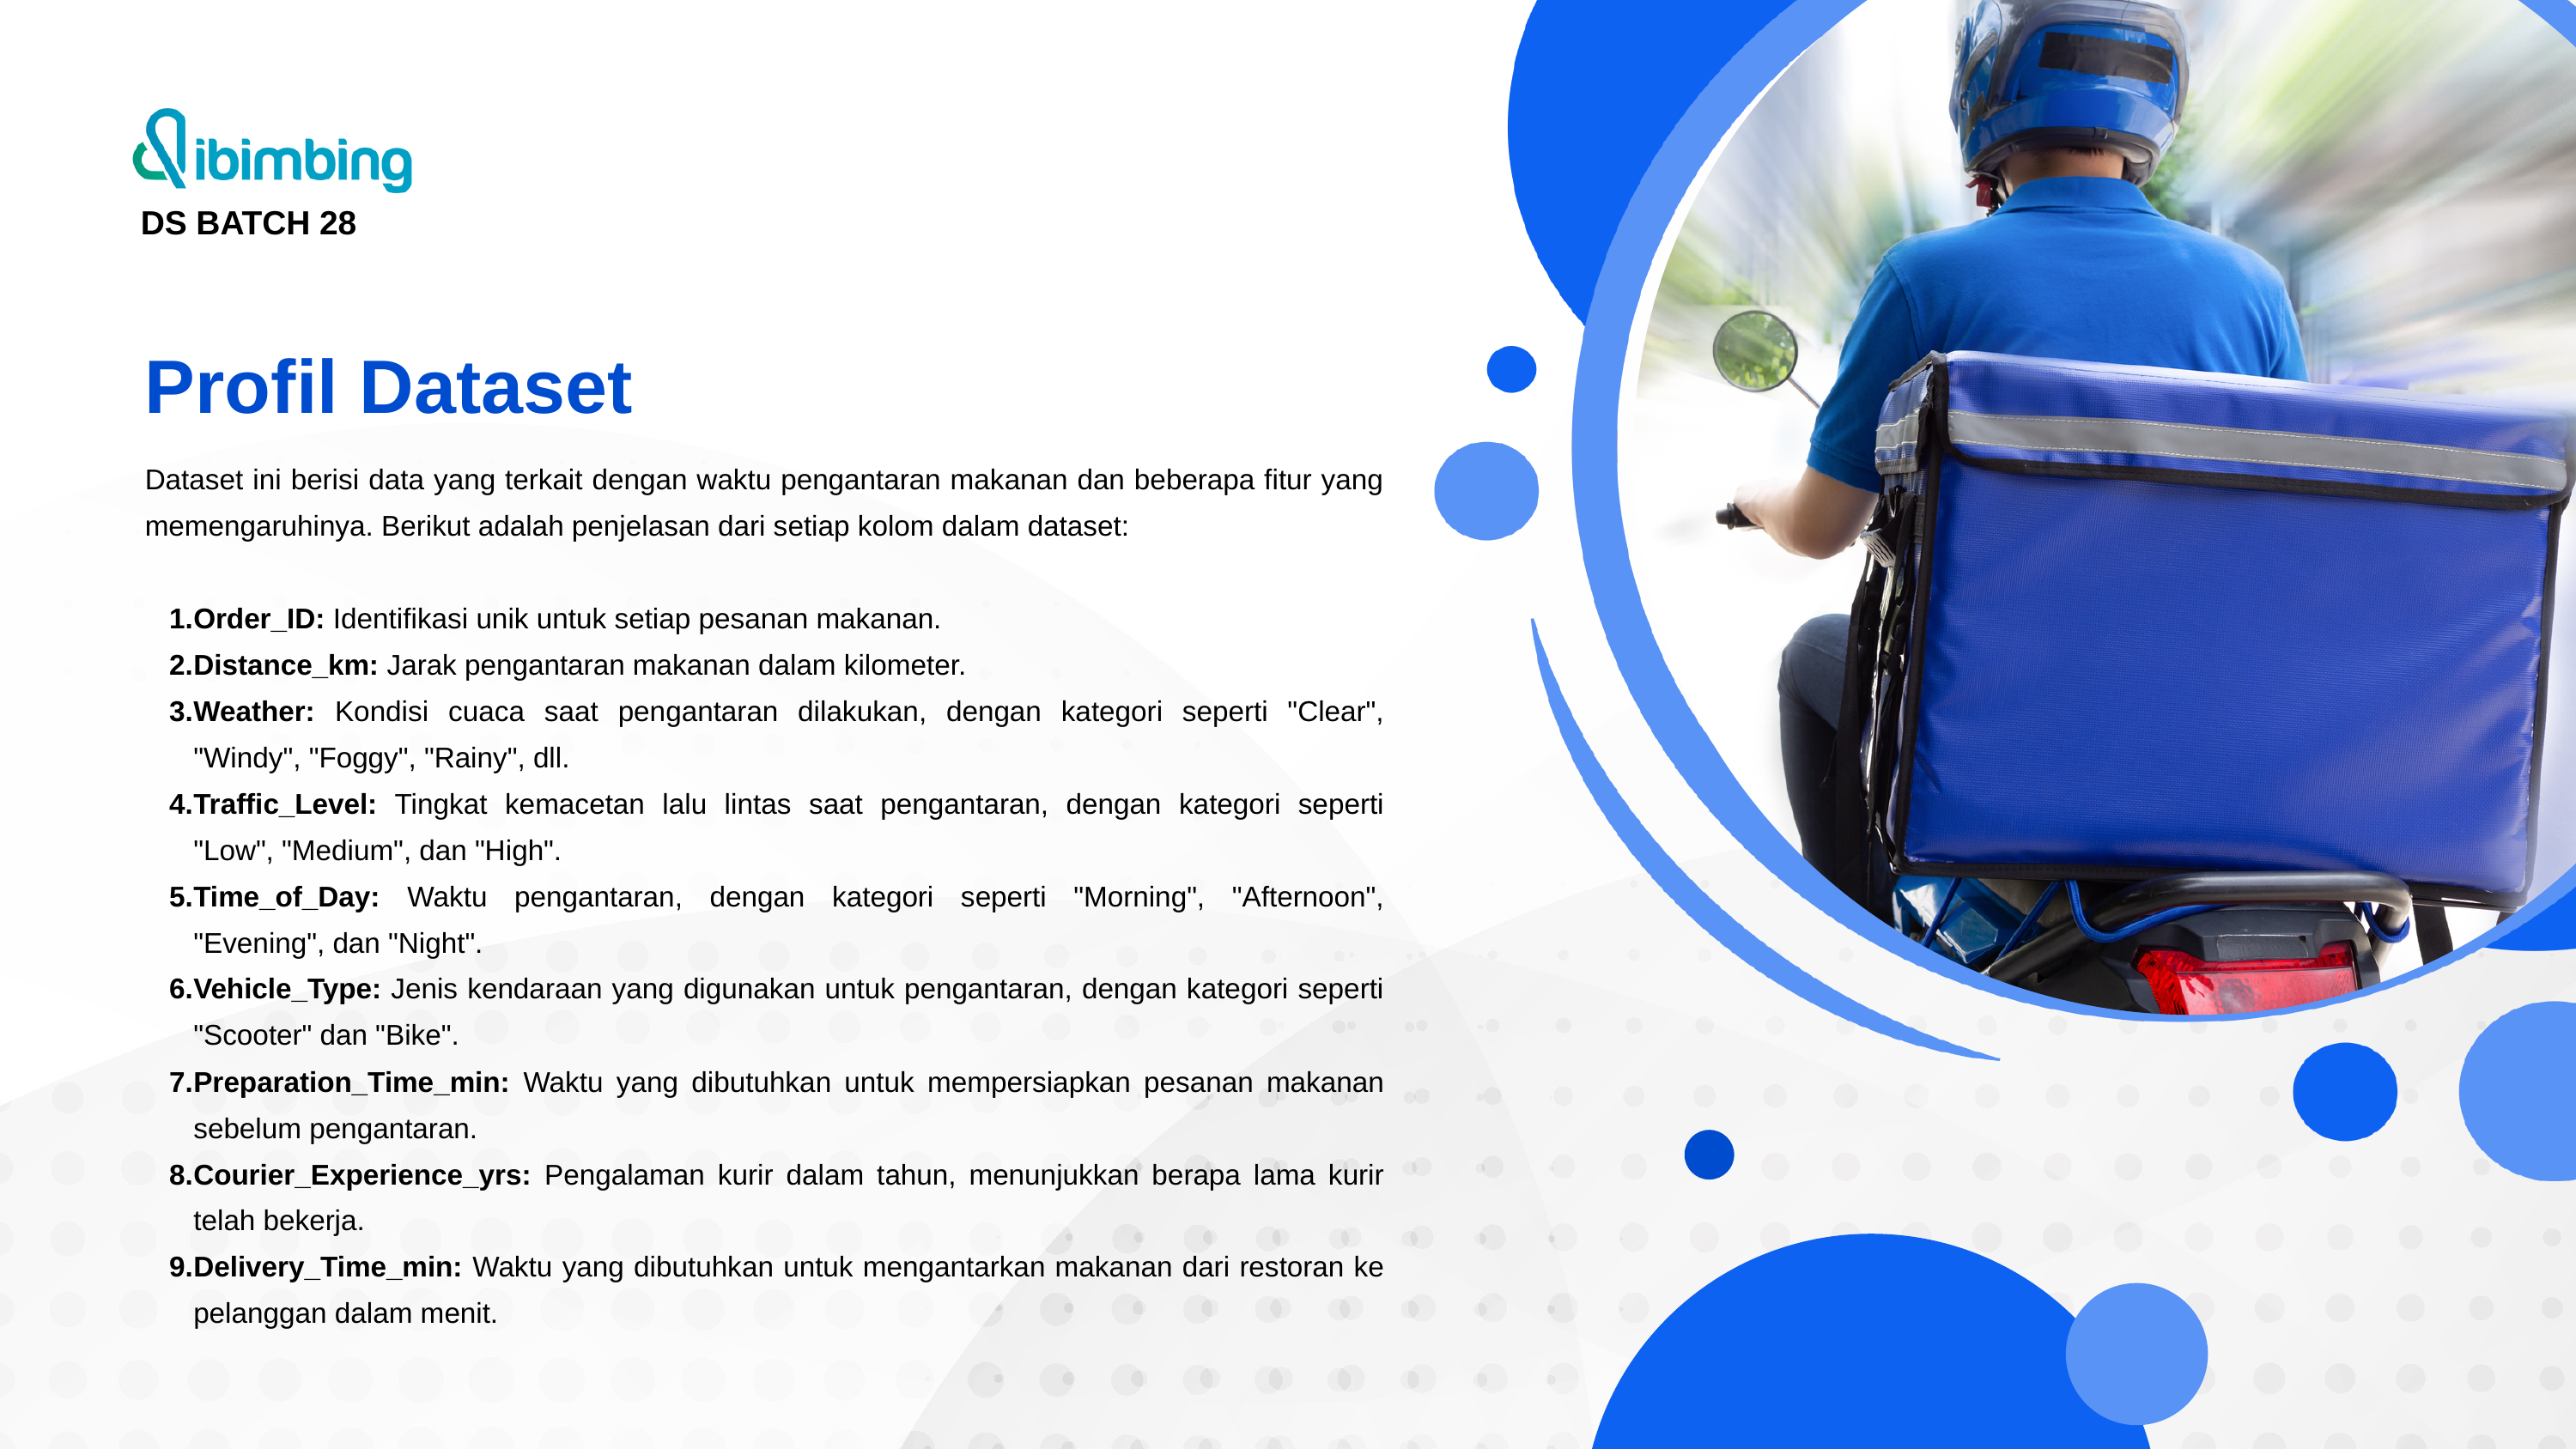

DS BATCH 28
Profil Dataset
Dataset ini berisi data yang terkait dengan waktu pengantaran makanan dan beberapa fitur yang memengaruhinya. Berikut adalah penjelasan dari setiap kolom dalam dataset:

Order_ID: Identifikasi unik untuk setiap pesanan makanan.
Distance_km: Jarak pengantaran makanan dalam kilometer.
Weather: Kondisi cuaca saat pengantaran dilakukan, dengan kategori seperti "Clear", "Windy", "Foggy", "Rainy", dll.
Traffic_Level: Tingkat kemacetan lalu lintas saat pengantaran, dengan kategori seperti "Low", "Medium", dan "High".
Time_of_Day: Waktu pengantaran, dengan kategori seperti "Morning", "Afternoon", "Evening", dan "Night".
Vehicle_Type: Jenis kendaraan yang digunakan untuk pengantaran, dengan kategori seperti "Scooter" dan "Bike".
Preparation_Time_min: Waktu yang dibutuhkan untuk mempersiapkan pesanan makanan sebelum pengantaran.
Courier_Experience_yrs: Pengalaman kurir dalam tahun, menunjukkan berapa lama kurir telah bekerja.
Delivery_Time_min: Waktu yang dibutuhkan untuk mengantarkan makanan dari restoran ke pelanggan dalam menit.